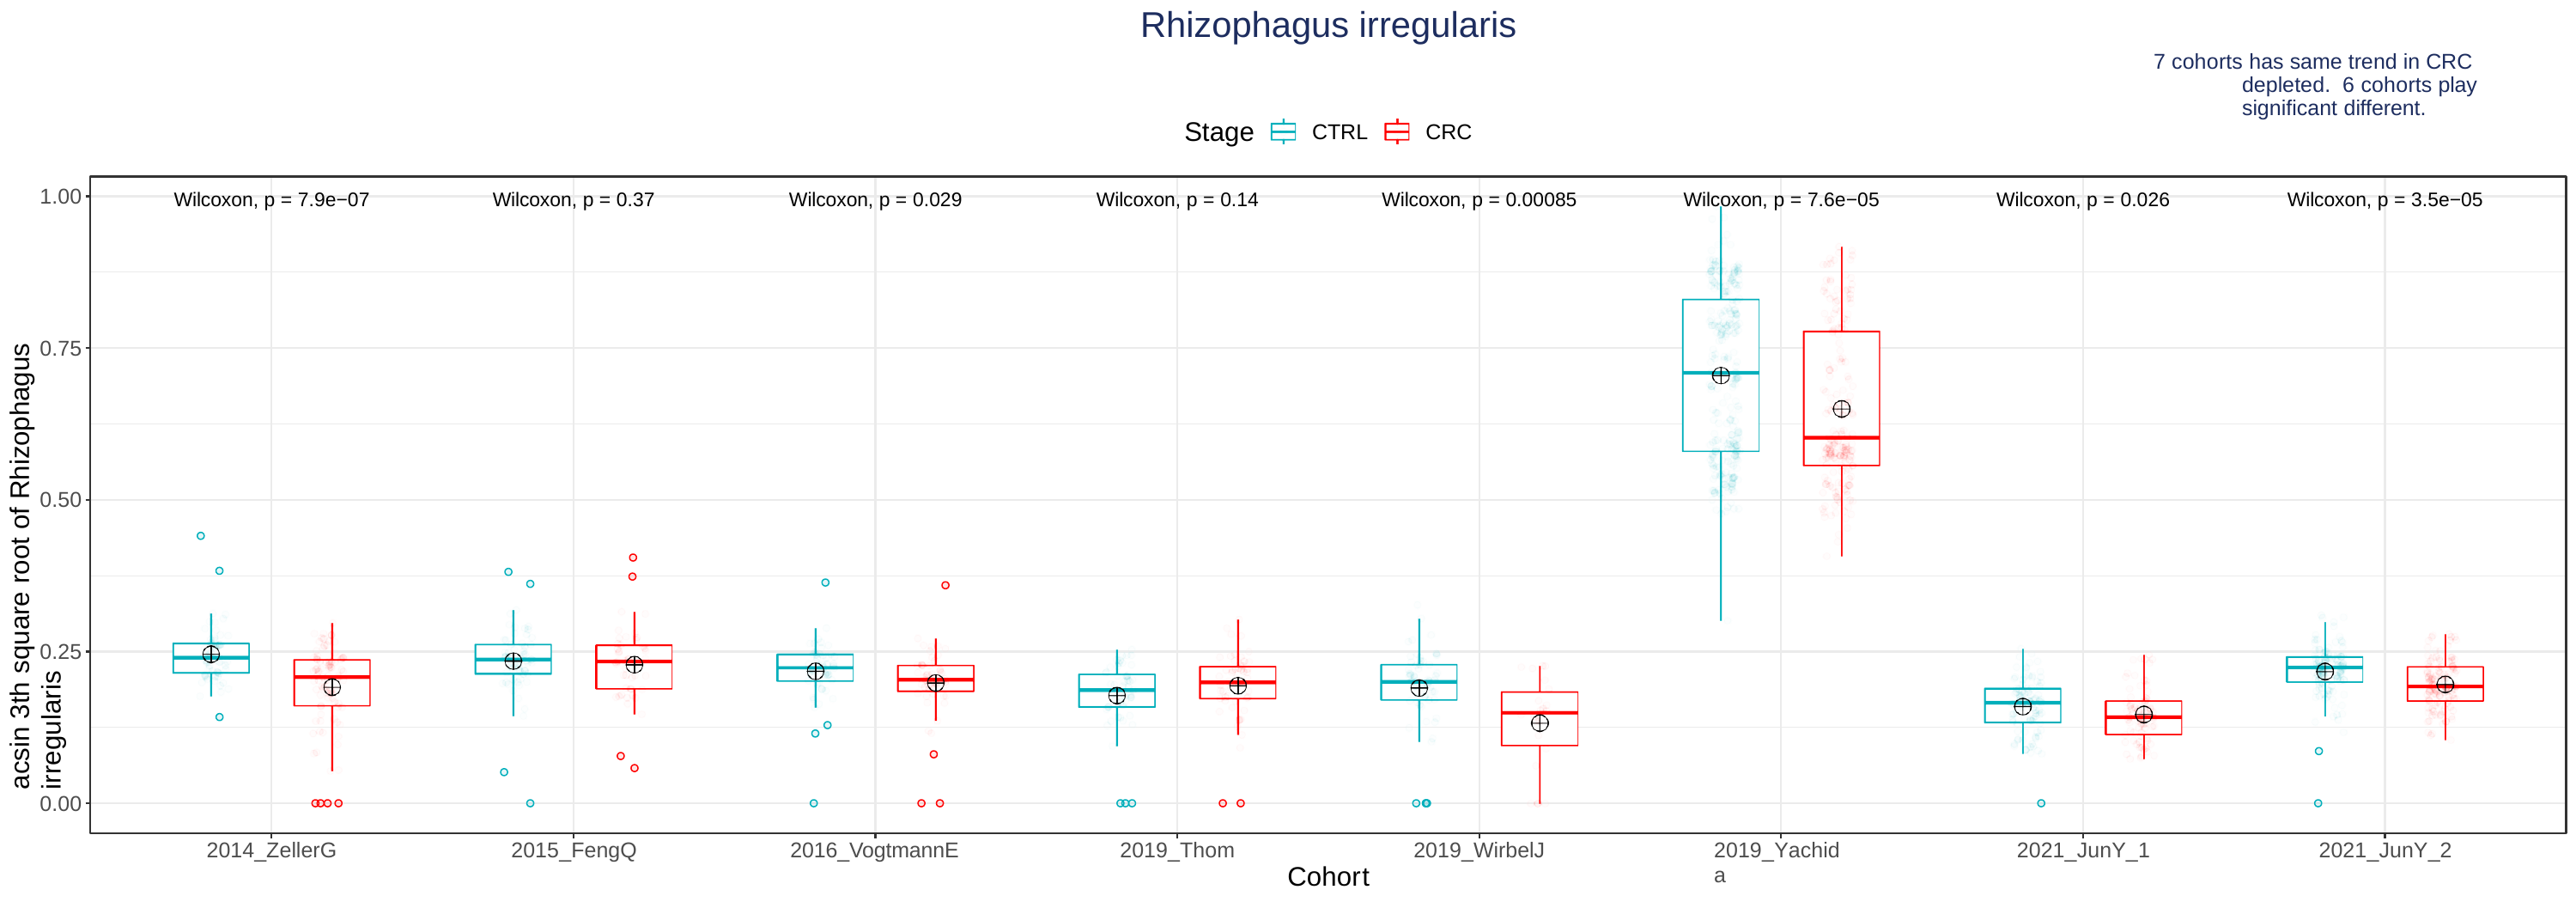

# Rhizophagus irregularis
7 cohorts has same trend in CRC depleted.  6 cohorts play significant different.
Stage
CTRL
CRC

1.00
Wilcoxon, p = 7.9e−07
Wilcoxon, p = 0.37
Wilcoxon, p = 0.029
Wilcoxon, p = 0.14
Wilcoxon, p = 0.00085
Wilcoxon, p = 7.6e−05
Wilcoxon, p = 0.026
Wilcoxon, p = 3.5e−05

acsin 3th square root of Rhizophagus irregularis

0.75

0.50

0.25

0.00

2014_ZellerG
2015_FengQ
2016_VogtmannE
2019_Thom
2019_WirbelJ
2019_Yachida
2021_JunY_1
2021_JunY_2
Cohort